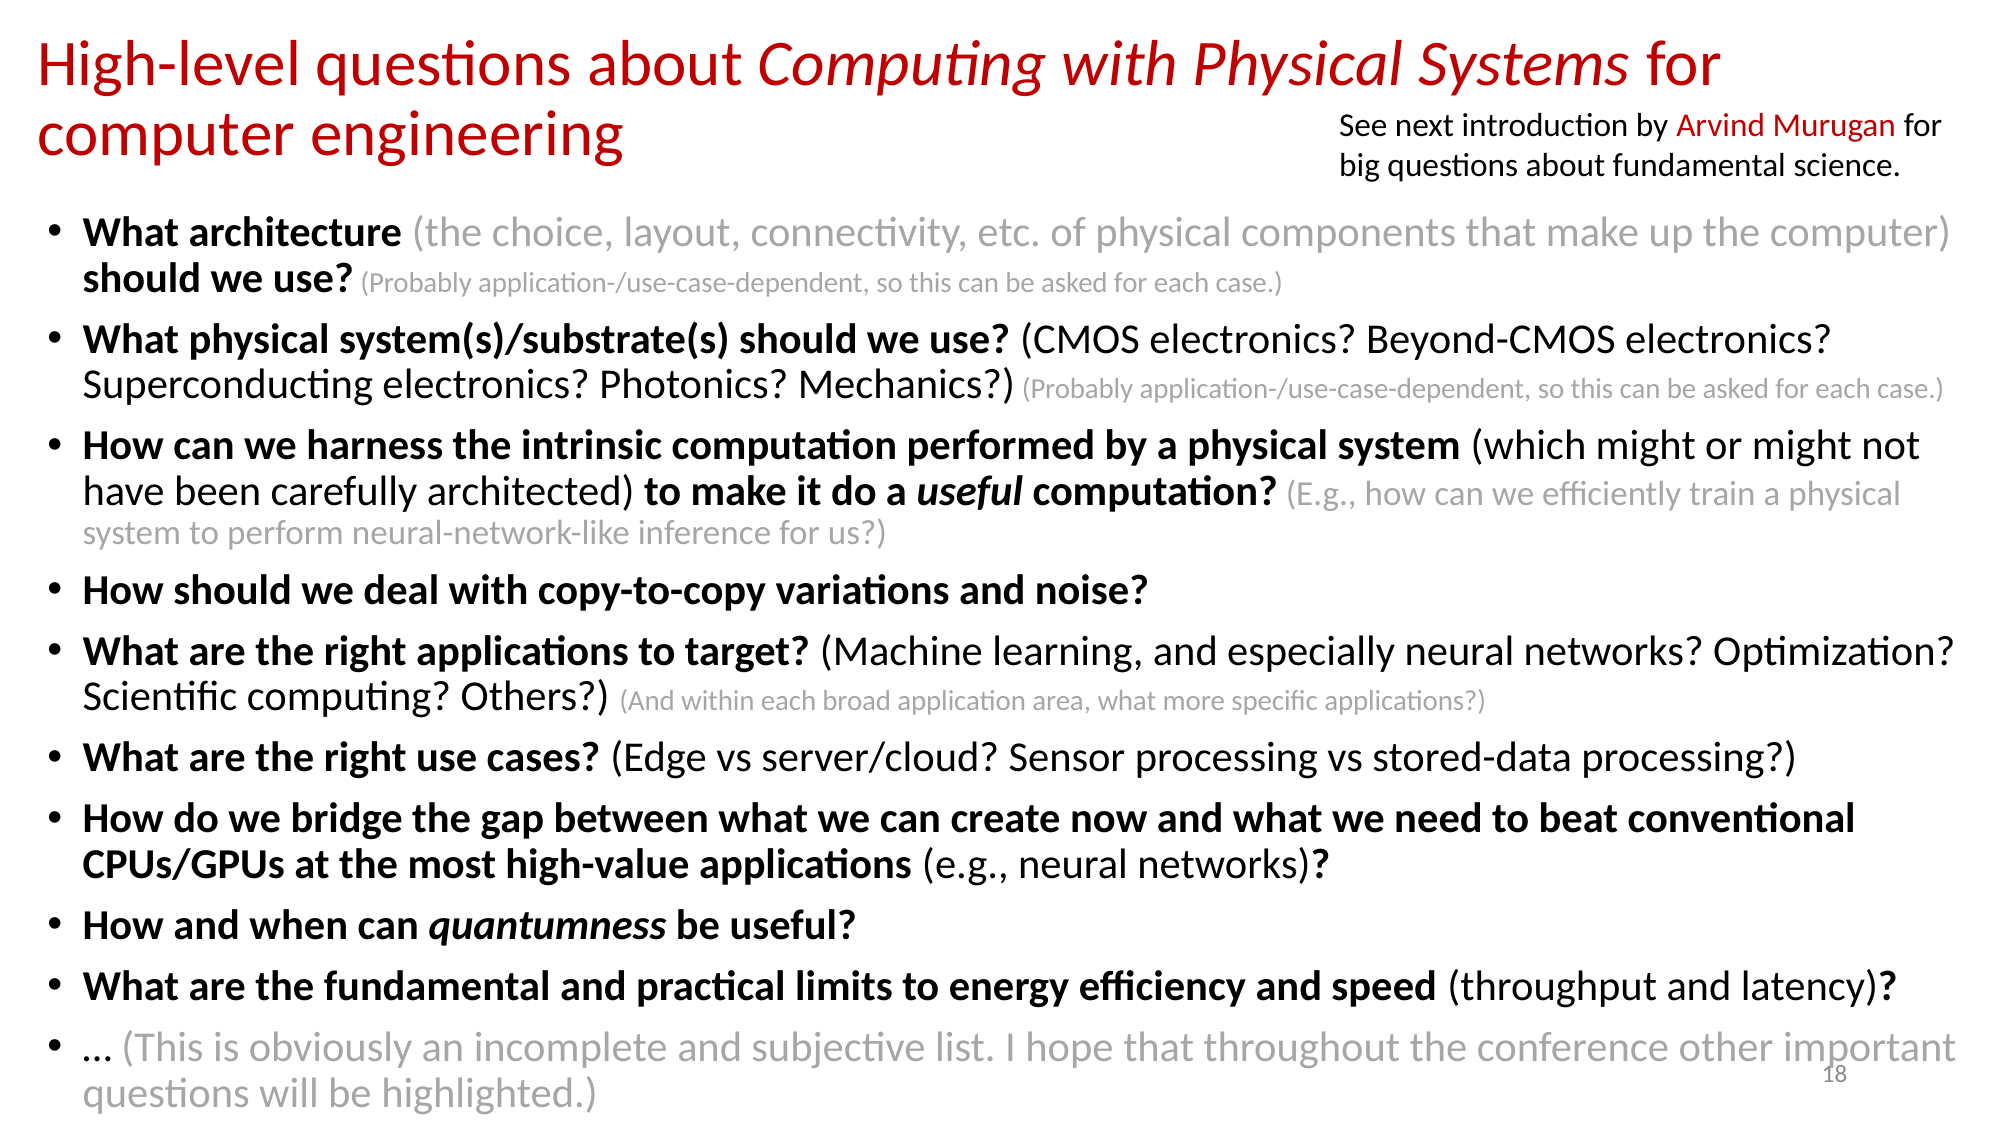

High-level questions about Computing with Physical Systems for computer engineering
See next introduction by Arvind Murugan for big questions about fundamental science.
What architecture (the choice, layout, connectivity, etc. of physical components that make up the computer) should we use? (Probably application-/use-case-dependent, so this can be asked for each case.)
What physical system(s)/substrate(s) should we use? (CMOS electronics? Beyond-CMOS electronics? Superconducting electronics? Photonics? Mechanics?) (Probably application-/use-case-dependent, so this can be asked for each case.)
How can we harness the intrinsic computation performed by a physical system (which might or might not have been carefully architected) to make it do a useful computation? (E.g., how can we efficiently train a physical system to perform neural-network-like inference for us?)
How should we deal with copy-to-copy variations and noise?
What are the right applications to target? (Machine learning, and especially neural networks? Optimization? Scientific computing? Others?) (And within each broad application area, what more specific applications?)
What are the right use cases? (Edge vs server/cloud? Sensor processing vs stored-data processing?)
How do we bridge the gap between what we can create now and what we need to beat conventional CPUs/GPUs at the most high-value applications (e.g., neural networks)?
How and when can quantumness be useful?
What are the fundamental and practical limits to energy efficiency and speed (throughput and latency)?
… (This is obviously an incomplete and subjective list. I hope that throughout the conference other important questions will be highlighted.)
18